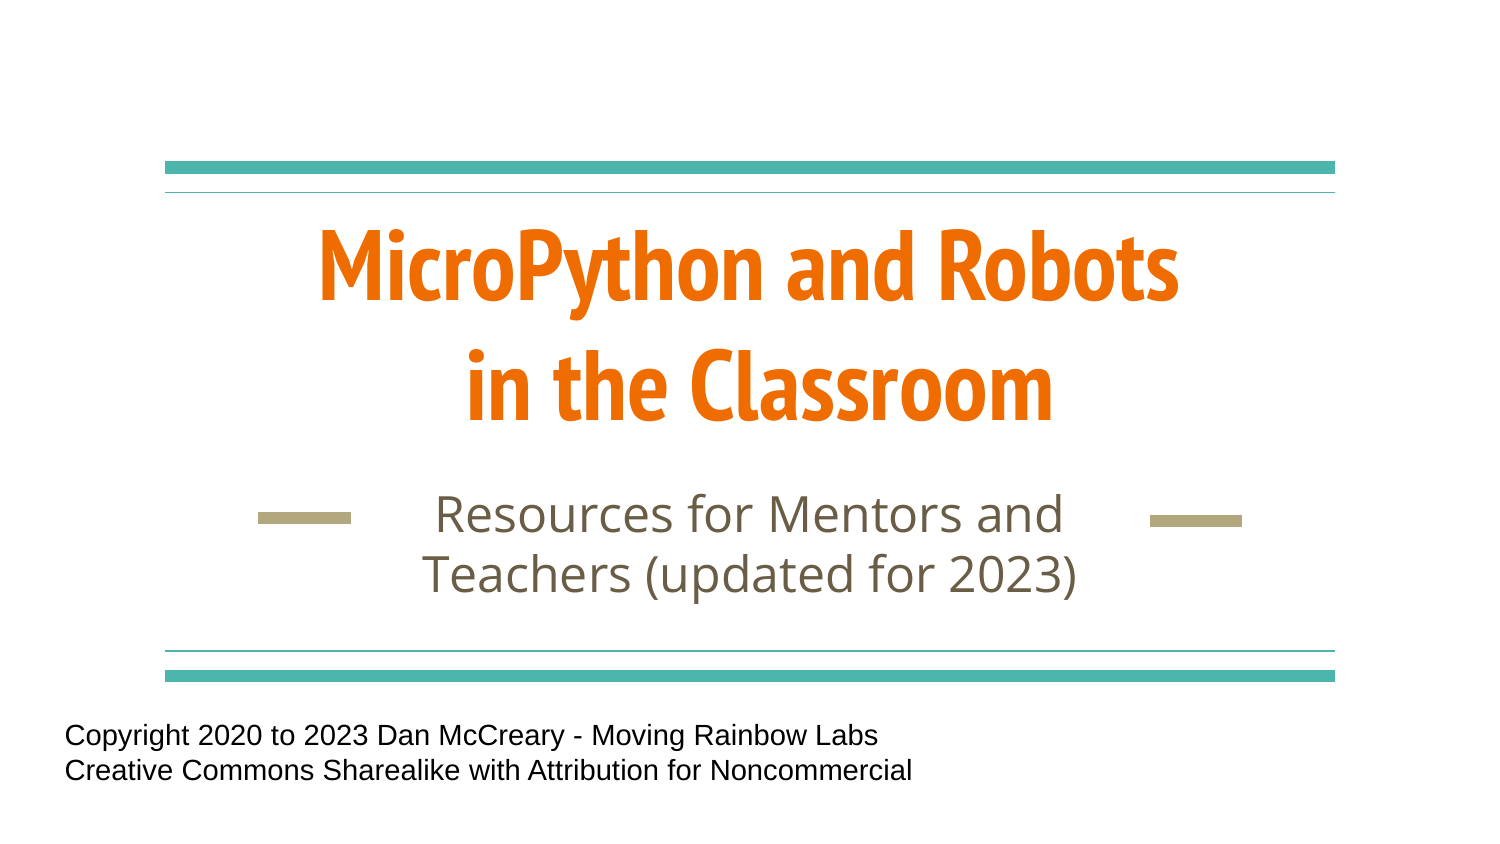

# MicroPython and Robots in the Classroom
Resources for Mentors and Teachers (updated for 2023)
Copyright 2020 to 2023 Dan McCreary - Moving Rainbow Labs
Creative Commons Sharealike with Attribution for Noncommercial